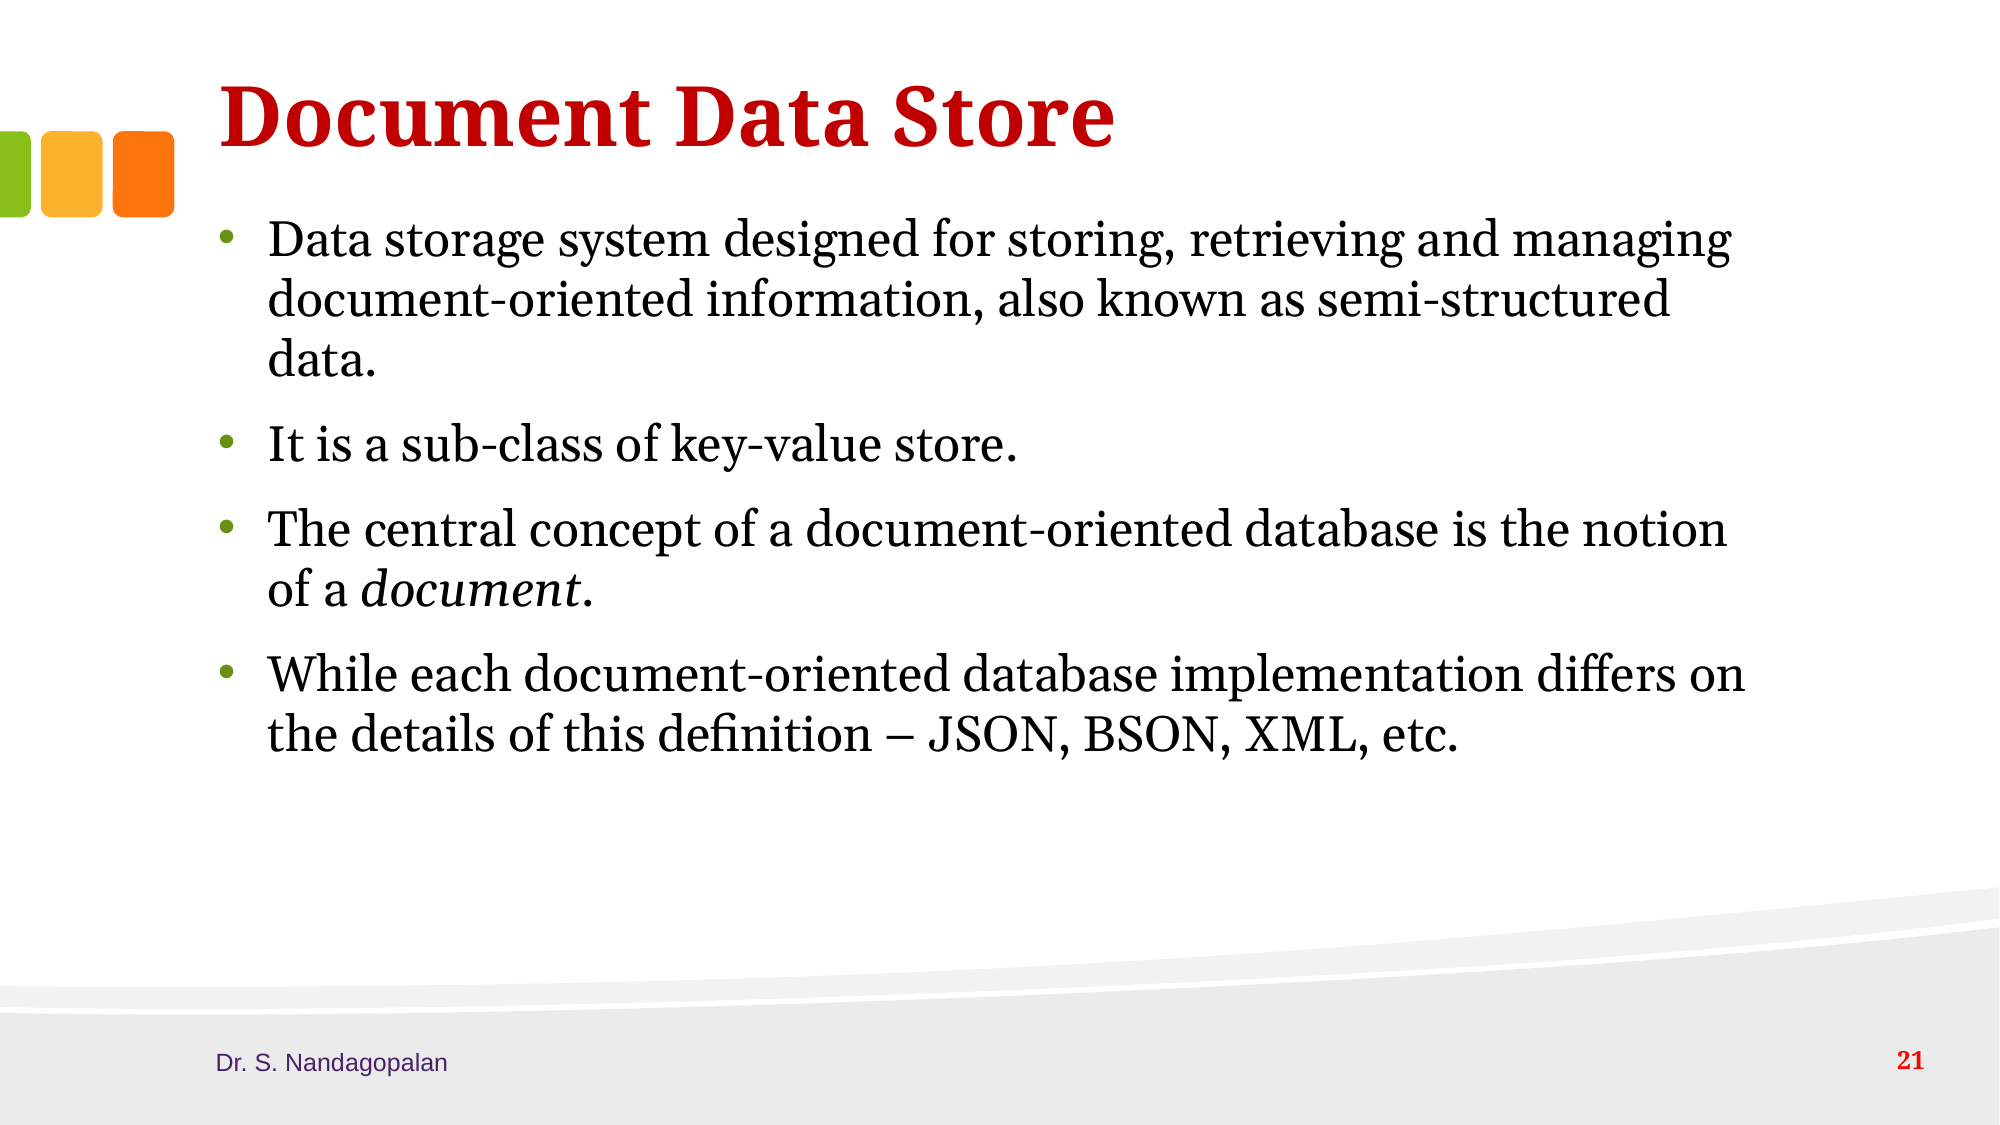

# Document Data Store
Data storage system designed for storing, retrieving and managing document-oriented information, also known as semi-structured data.
It is a sub-class of key-value store.
The central concept of a document-oriented database is the notion of a document.
While each document-oriented database implementation differs on the details of this definition – JSON, BSON, XML, etc.
Dr. S. Nandagopalan
21